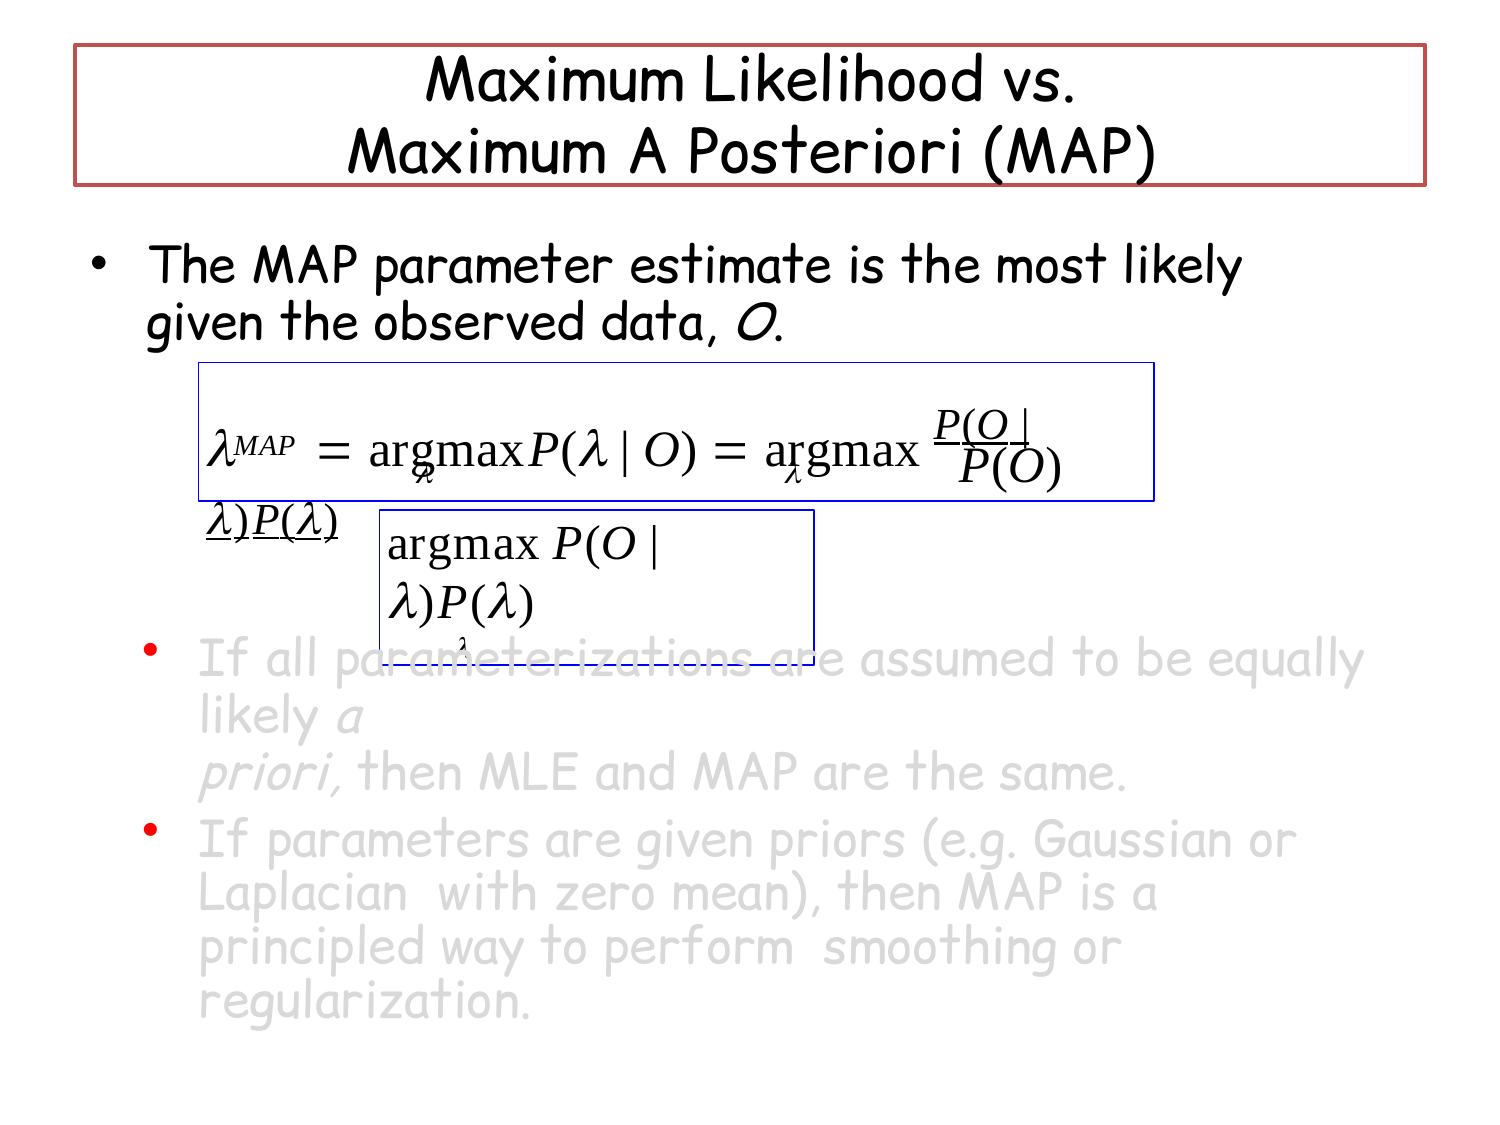

Maximum Likelihood vs.
Maximum A Posteriori (MAP)
The MAP parameter estimate is the most likely given the observed data, O.

λ	= argmaxP(λ | O) = argmax P(O | λ)P(λ)
MAP
P(O)
λ	λ
argmax P(O | λ)P(λ)
λ
If all parameterizations are assumed to be equally likely a
priori, then MLE and MAP are the same.
If parameters are given priors (e.g. Gaussian or Laplacian  with zero mean), then MAP is a principled way to perform  smoothing or regularization.